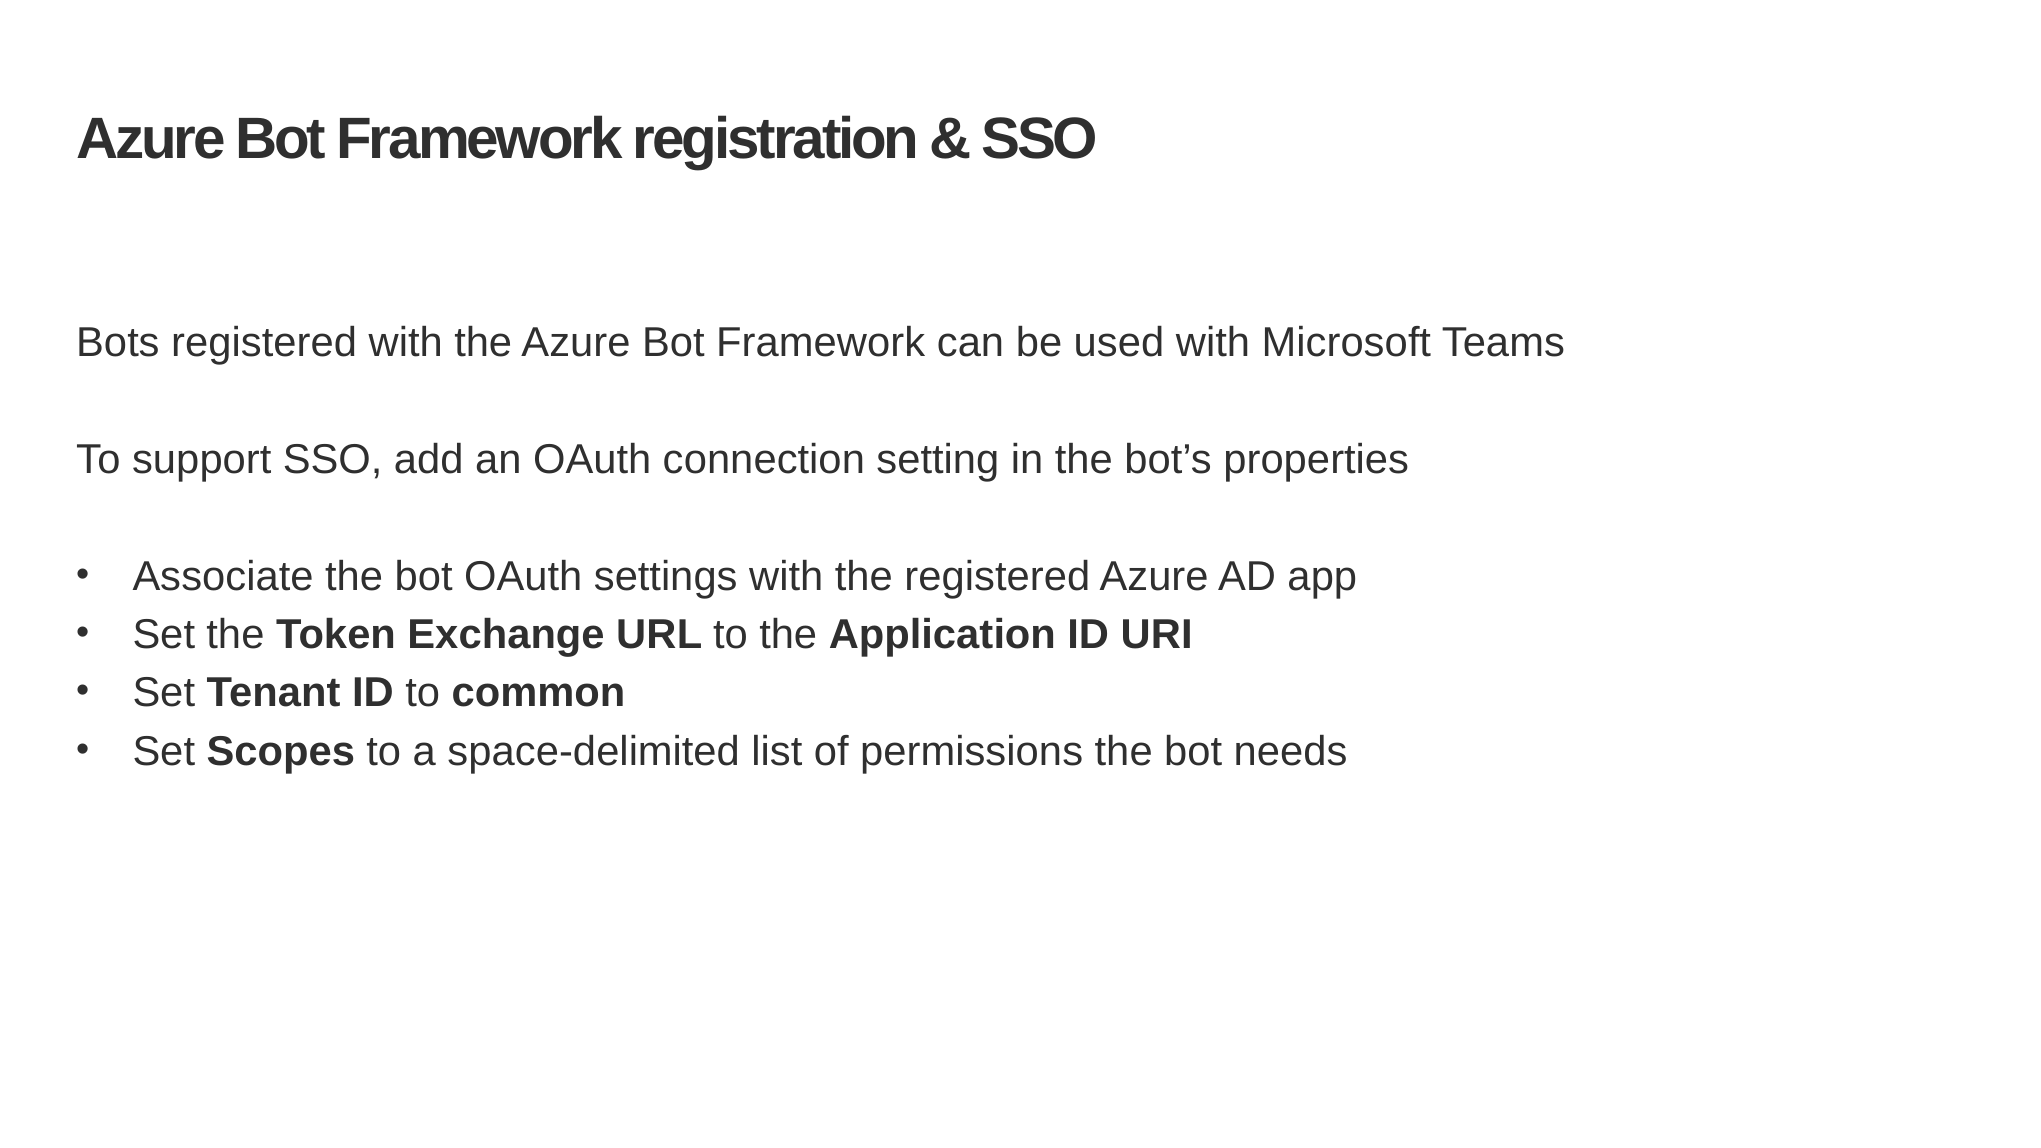

# Azure Bot Framework registration & SSO
Bots registered with the Azure Bot Framework can be used with Microsoft Teams

To support SSO, add an OAuth connection setting in the bot’s properties

Associate the bot OAuth settings with the registered Azure AD app
Set the Token Exchange URL to the Application ID URI
Set Tenant ID to common
Set Scopes to a space-delimited list of permissions the bot needs